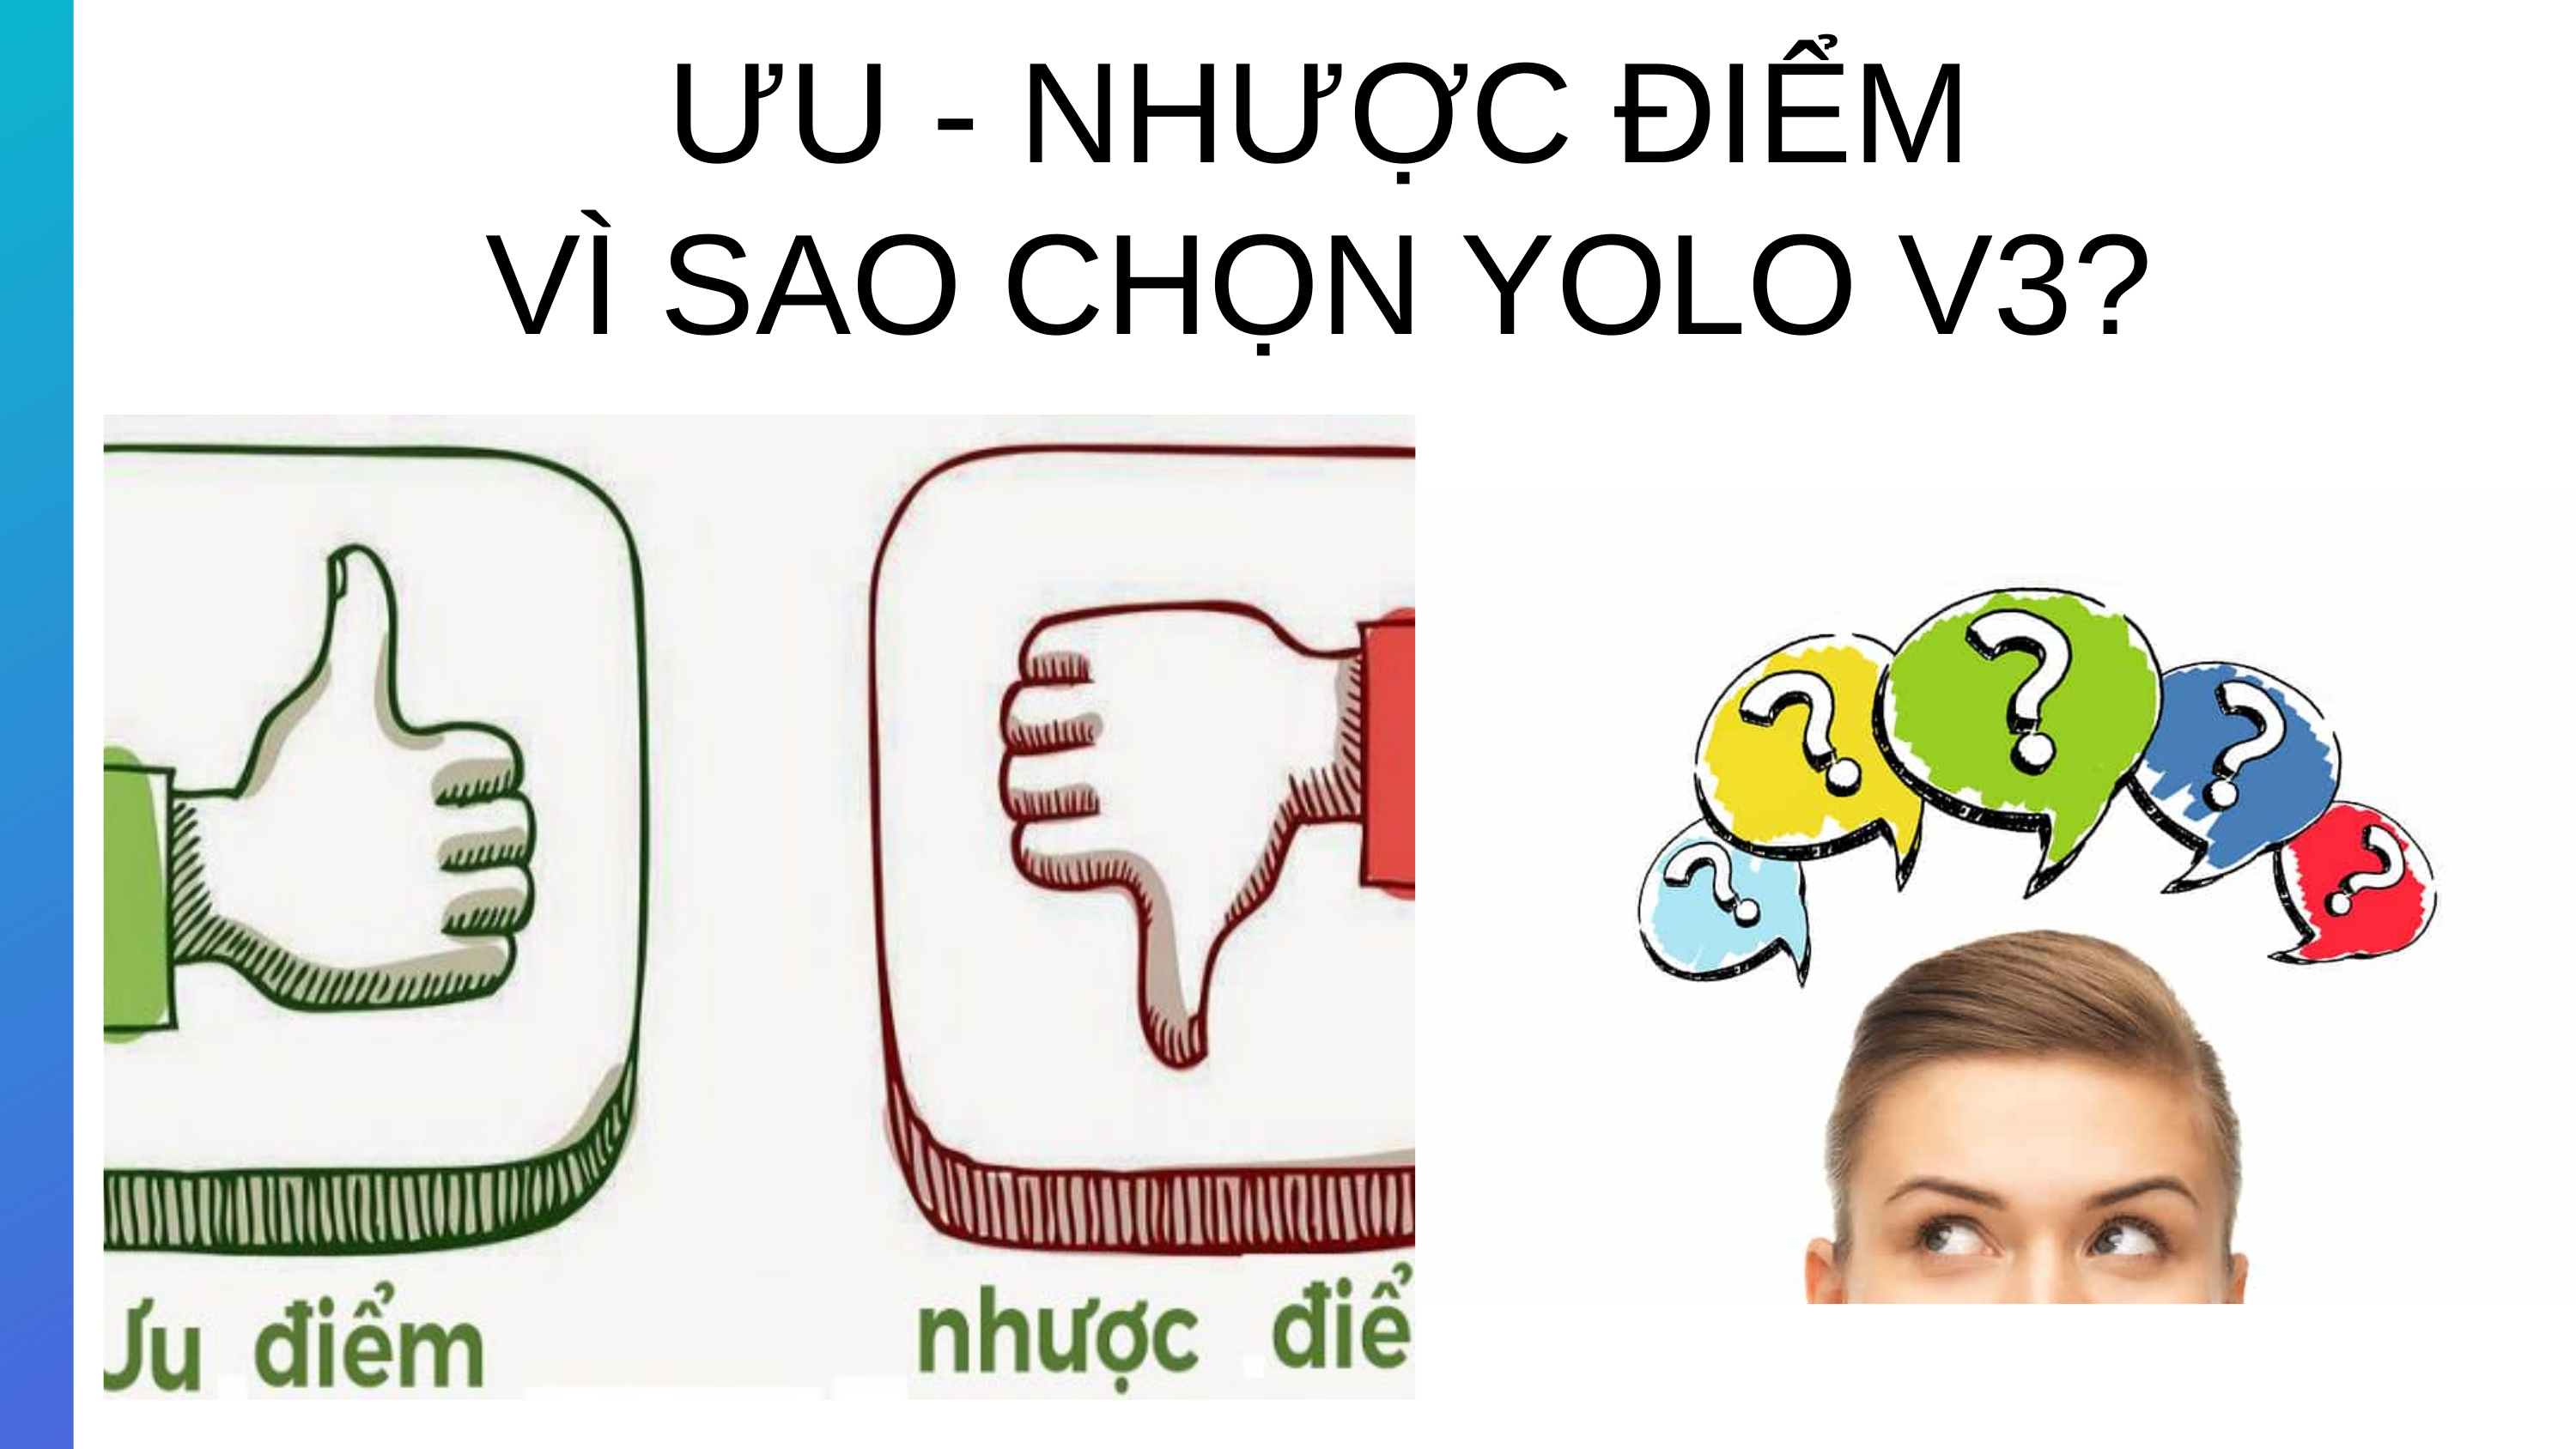

ƯU - NHƯỢC ĐIỂM
VÌ SAO CHỌN YOLO V3?